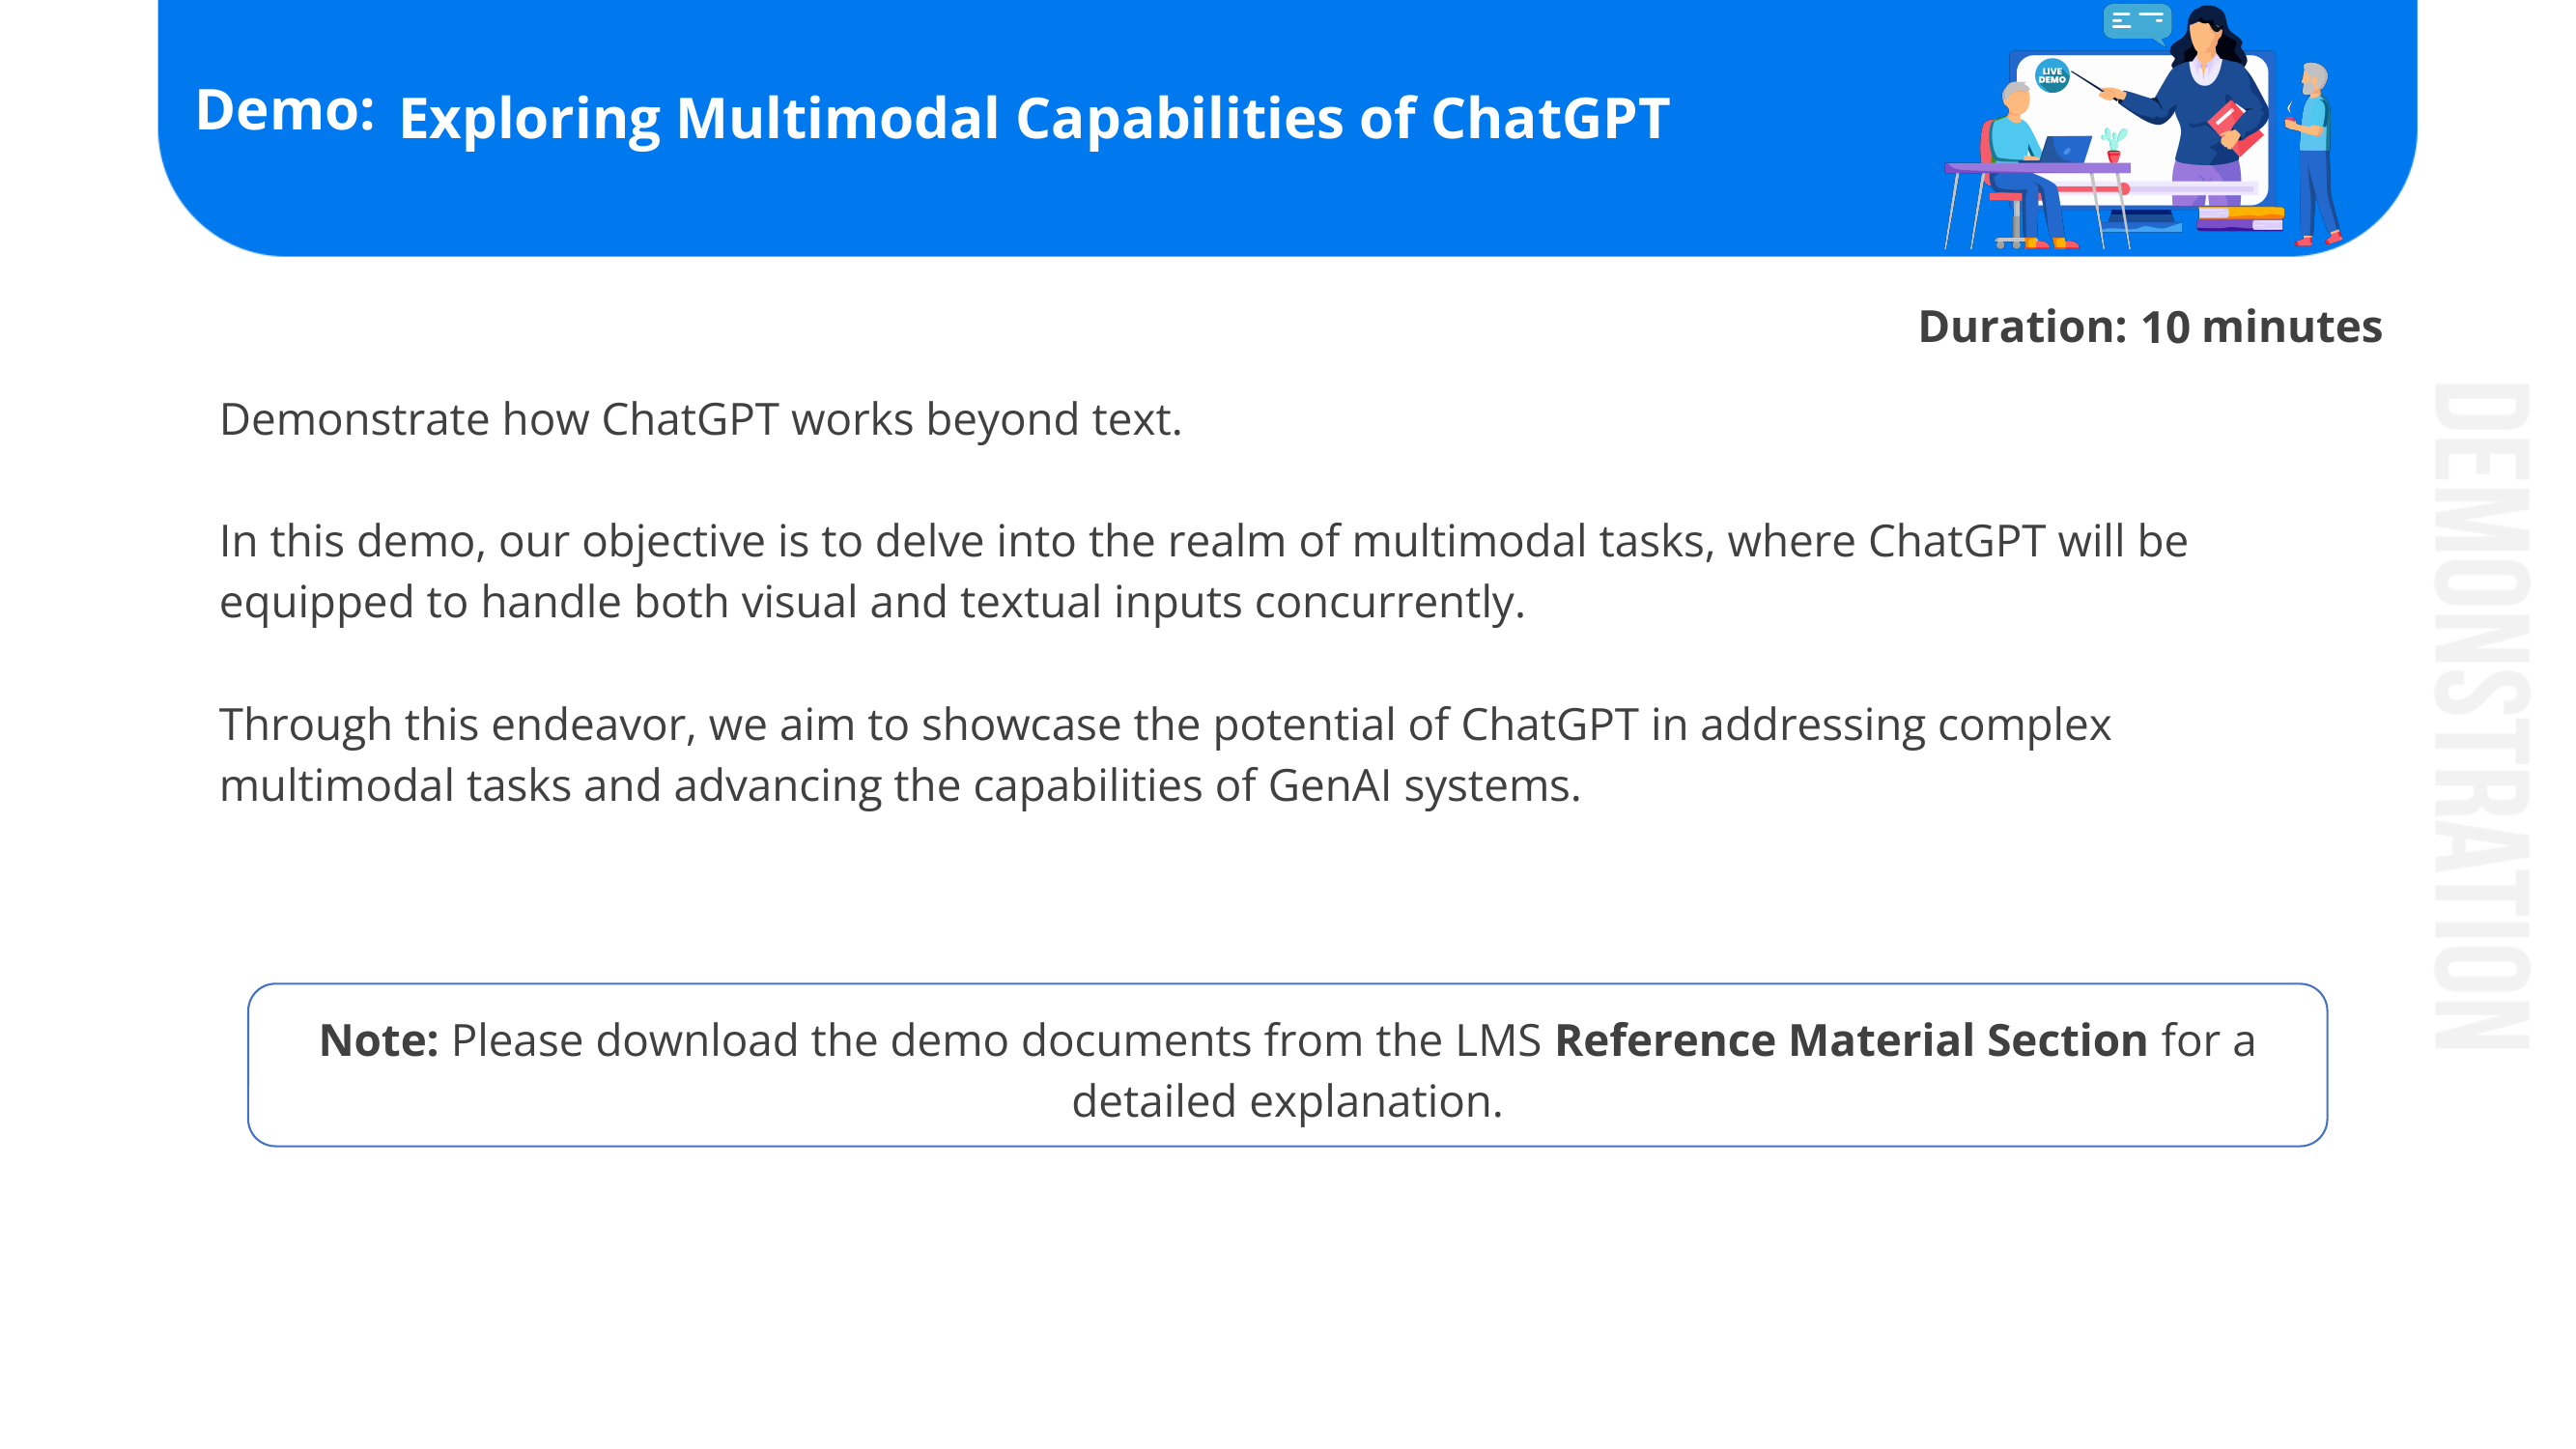

# Exploring Multimodal Capabilities of ChatGPT
10
Demonstrate how ChatGPT works beyond text.

In this demo, our objective is to delve into the realm of multimodal tasks, where ChatGPT will be equipped to handle both visual and textual inputs concurrently.

Through this endeavor, we aim to showcase the potential of ChatGPT in addressing complex multimodal tasks and advancing the capabilities of GenAI systems.

Note: Please download the demo documents from the LMS Reference Material Section for a detailed explanation.